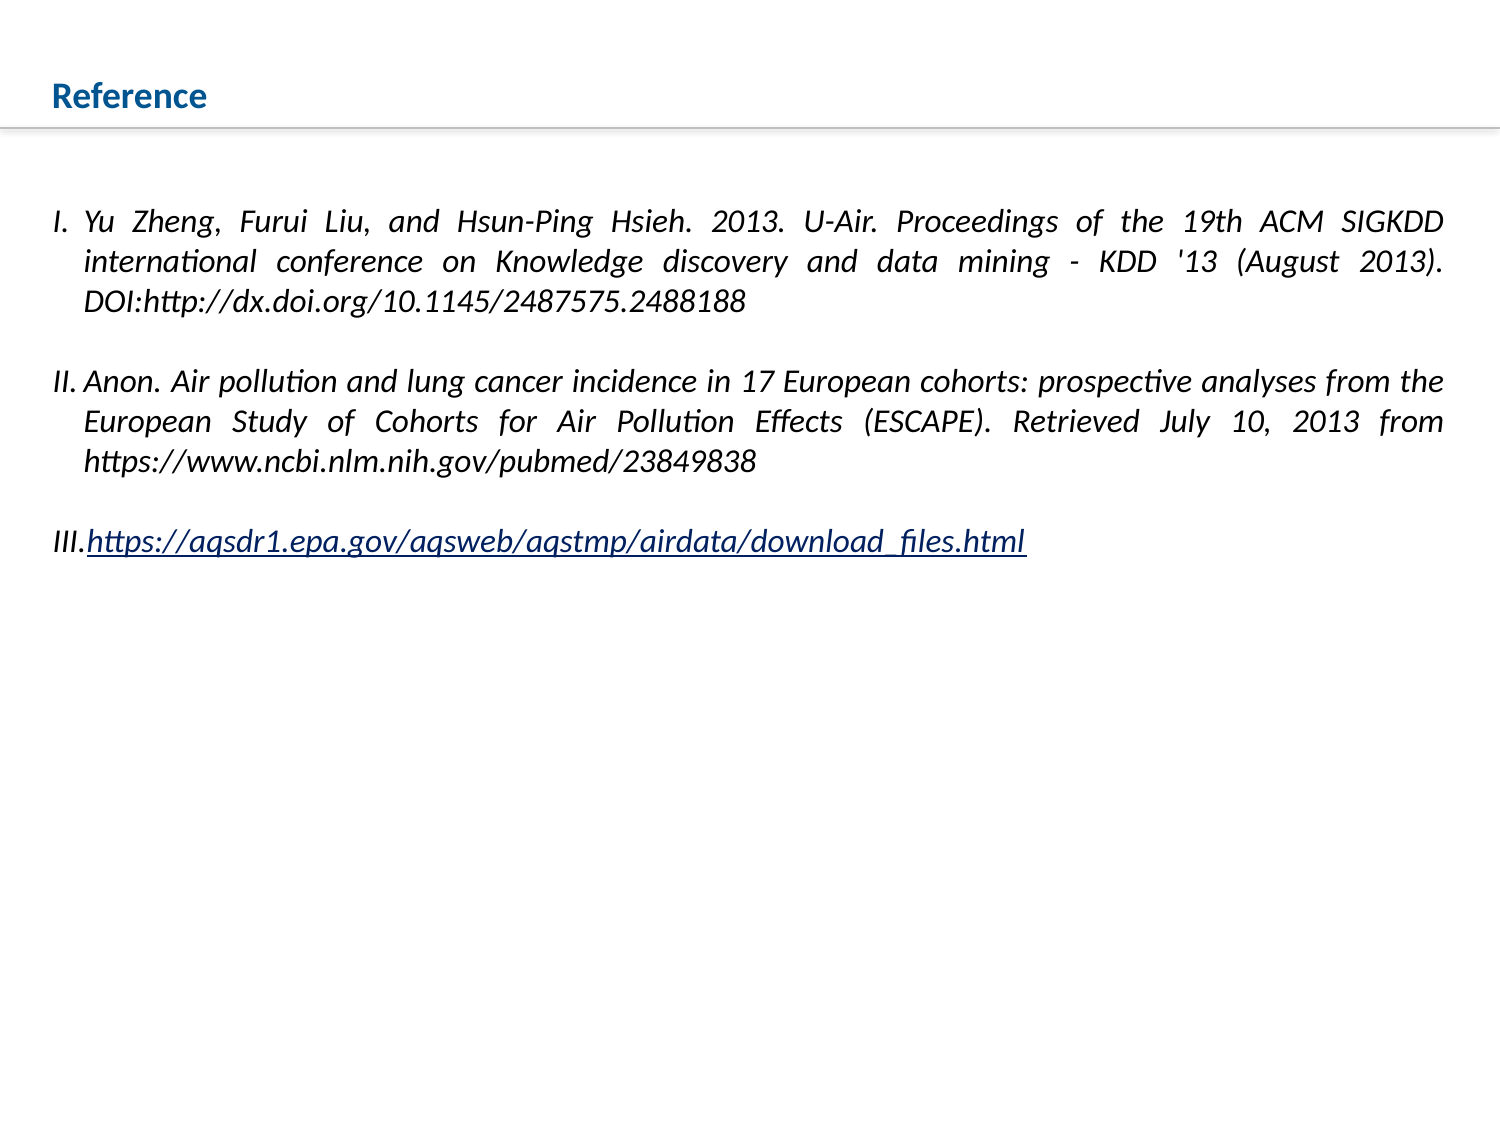

# Reference
Yu Zheng, Furui Liu, and Hsun-Ping Hsieh. 2013. U-Air. Proceedings of the 19th ACM SIGKDD international conference on Knowledge discovery and data mining - KDD '13 (August 2013). DOI:http://dx.doi.org/10.1145/2487575.2488188

Anon. Air pollution and lung cancer incidence in 17 European cohorts: prospective analyses from the European Study of Cohorts for Air Pollution Effects (ESCAPE). Retrieved July 10, 2013 from https://www.ncbi.nlm.nih.gov/pubmed/23849838

https://aqsdr1.epa.gov/aqsweb/aqstmp/airdata/download_files.html